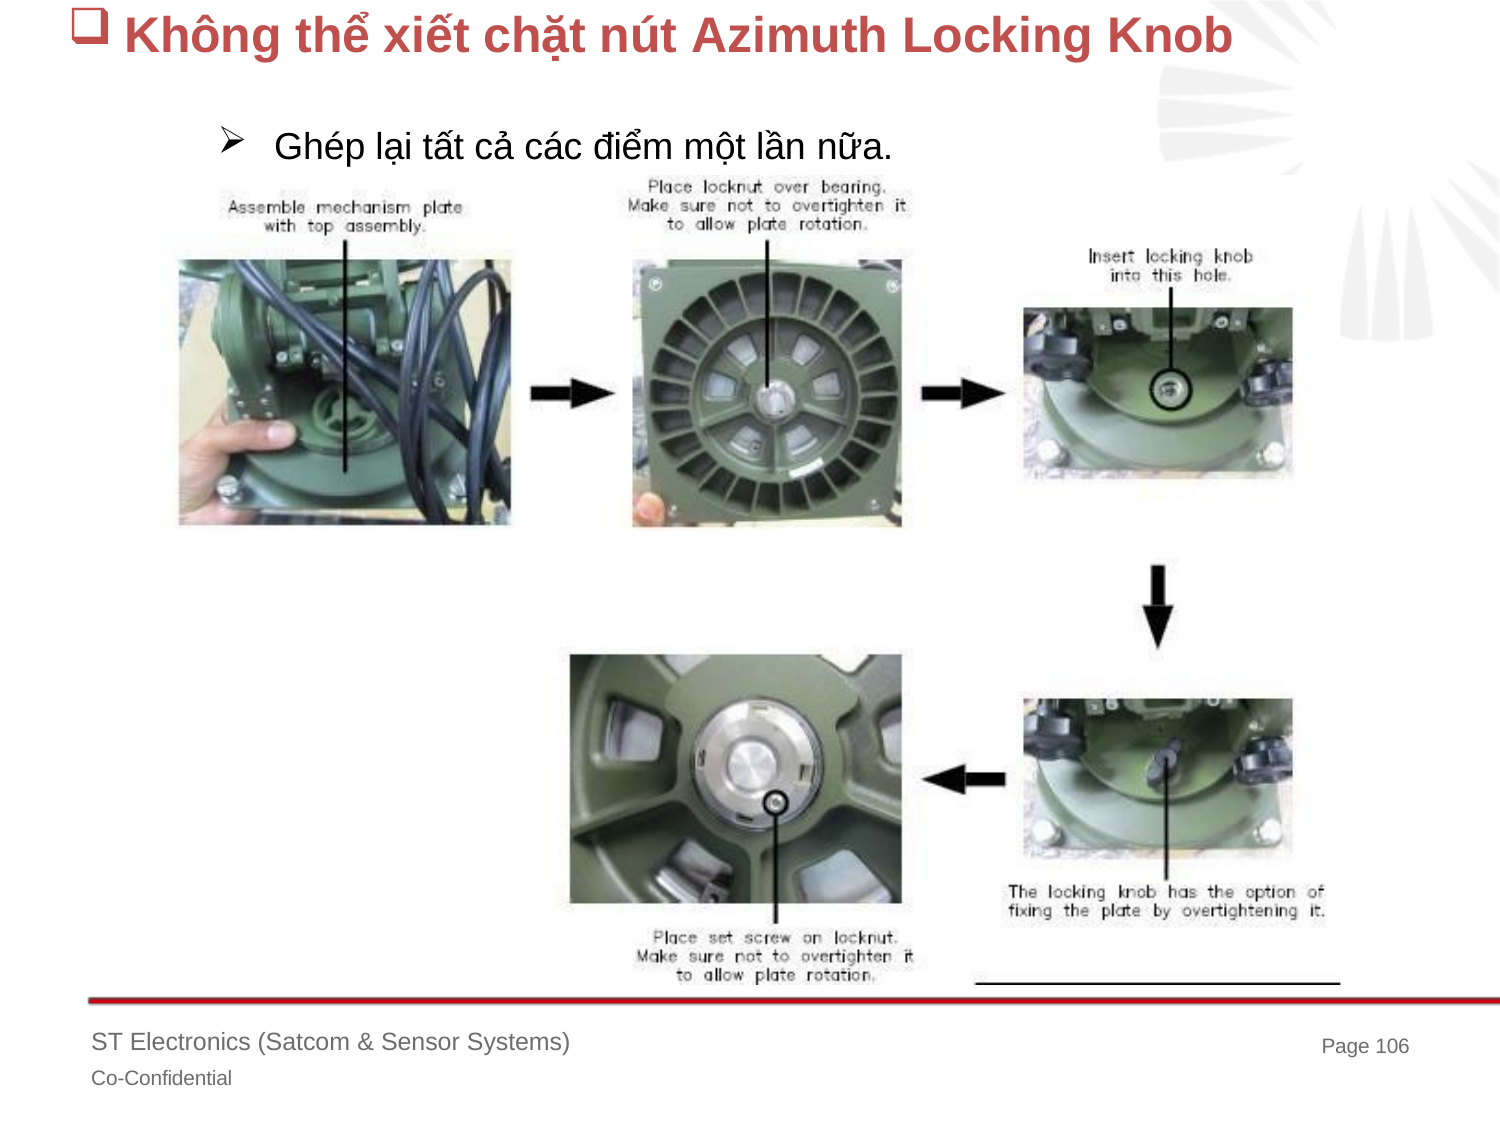

Không thể xiết chặt nút Azimuth Locking Knob
Ghép lại tất cả các điểm một lần nữa.

ST Electronics (Satcom & Sensor Systems)
Co-Confidential
Page 106